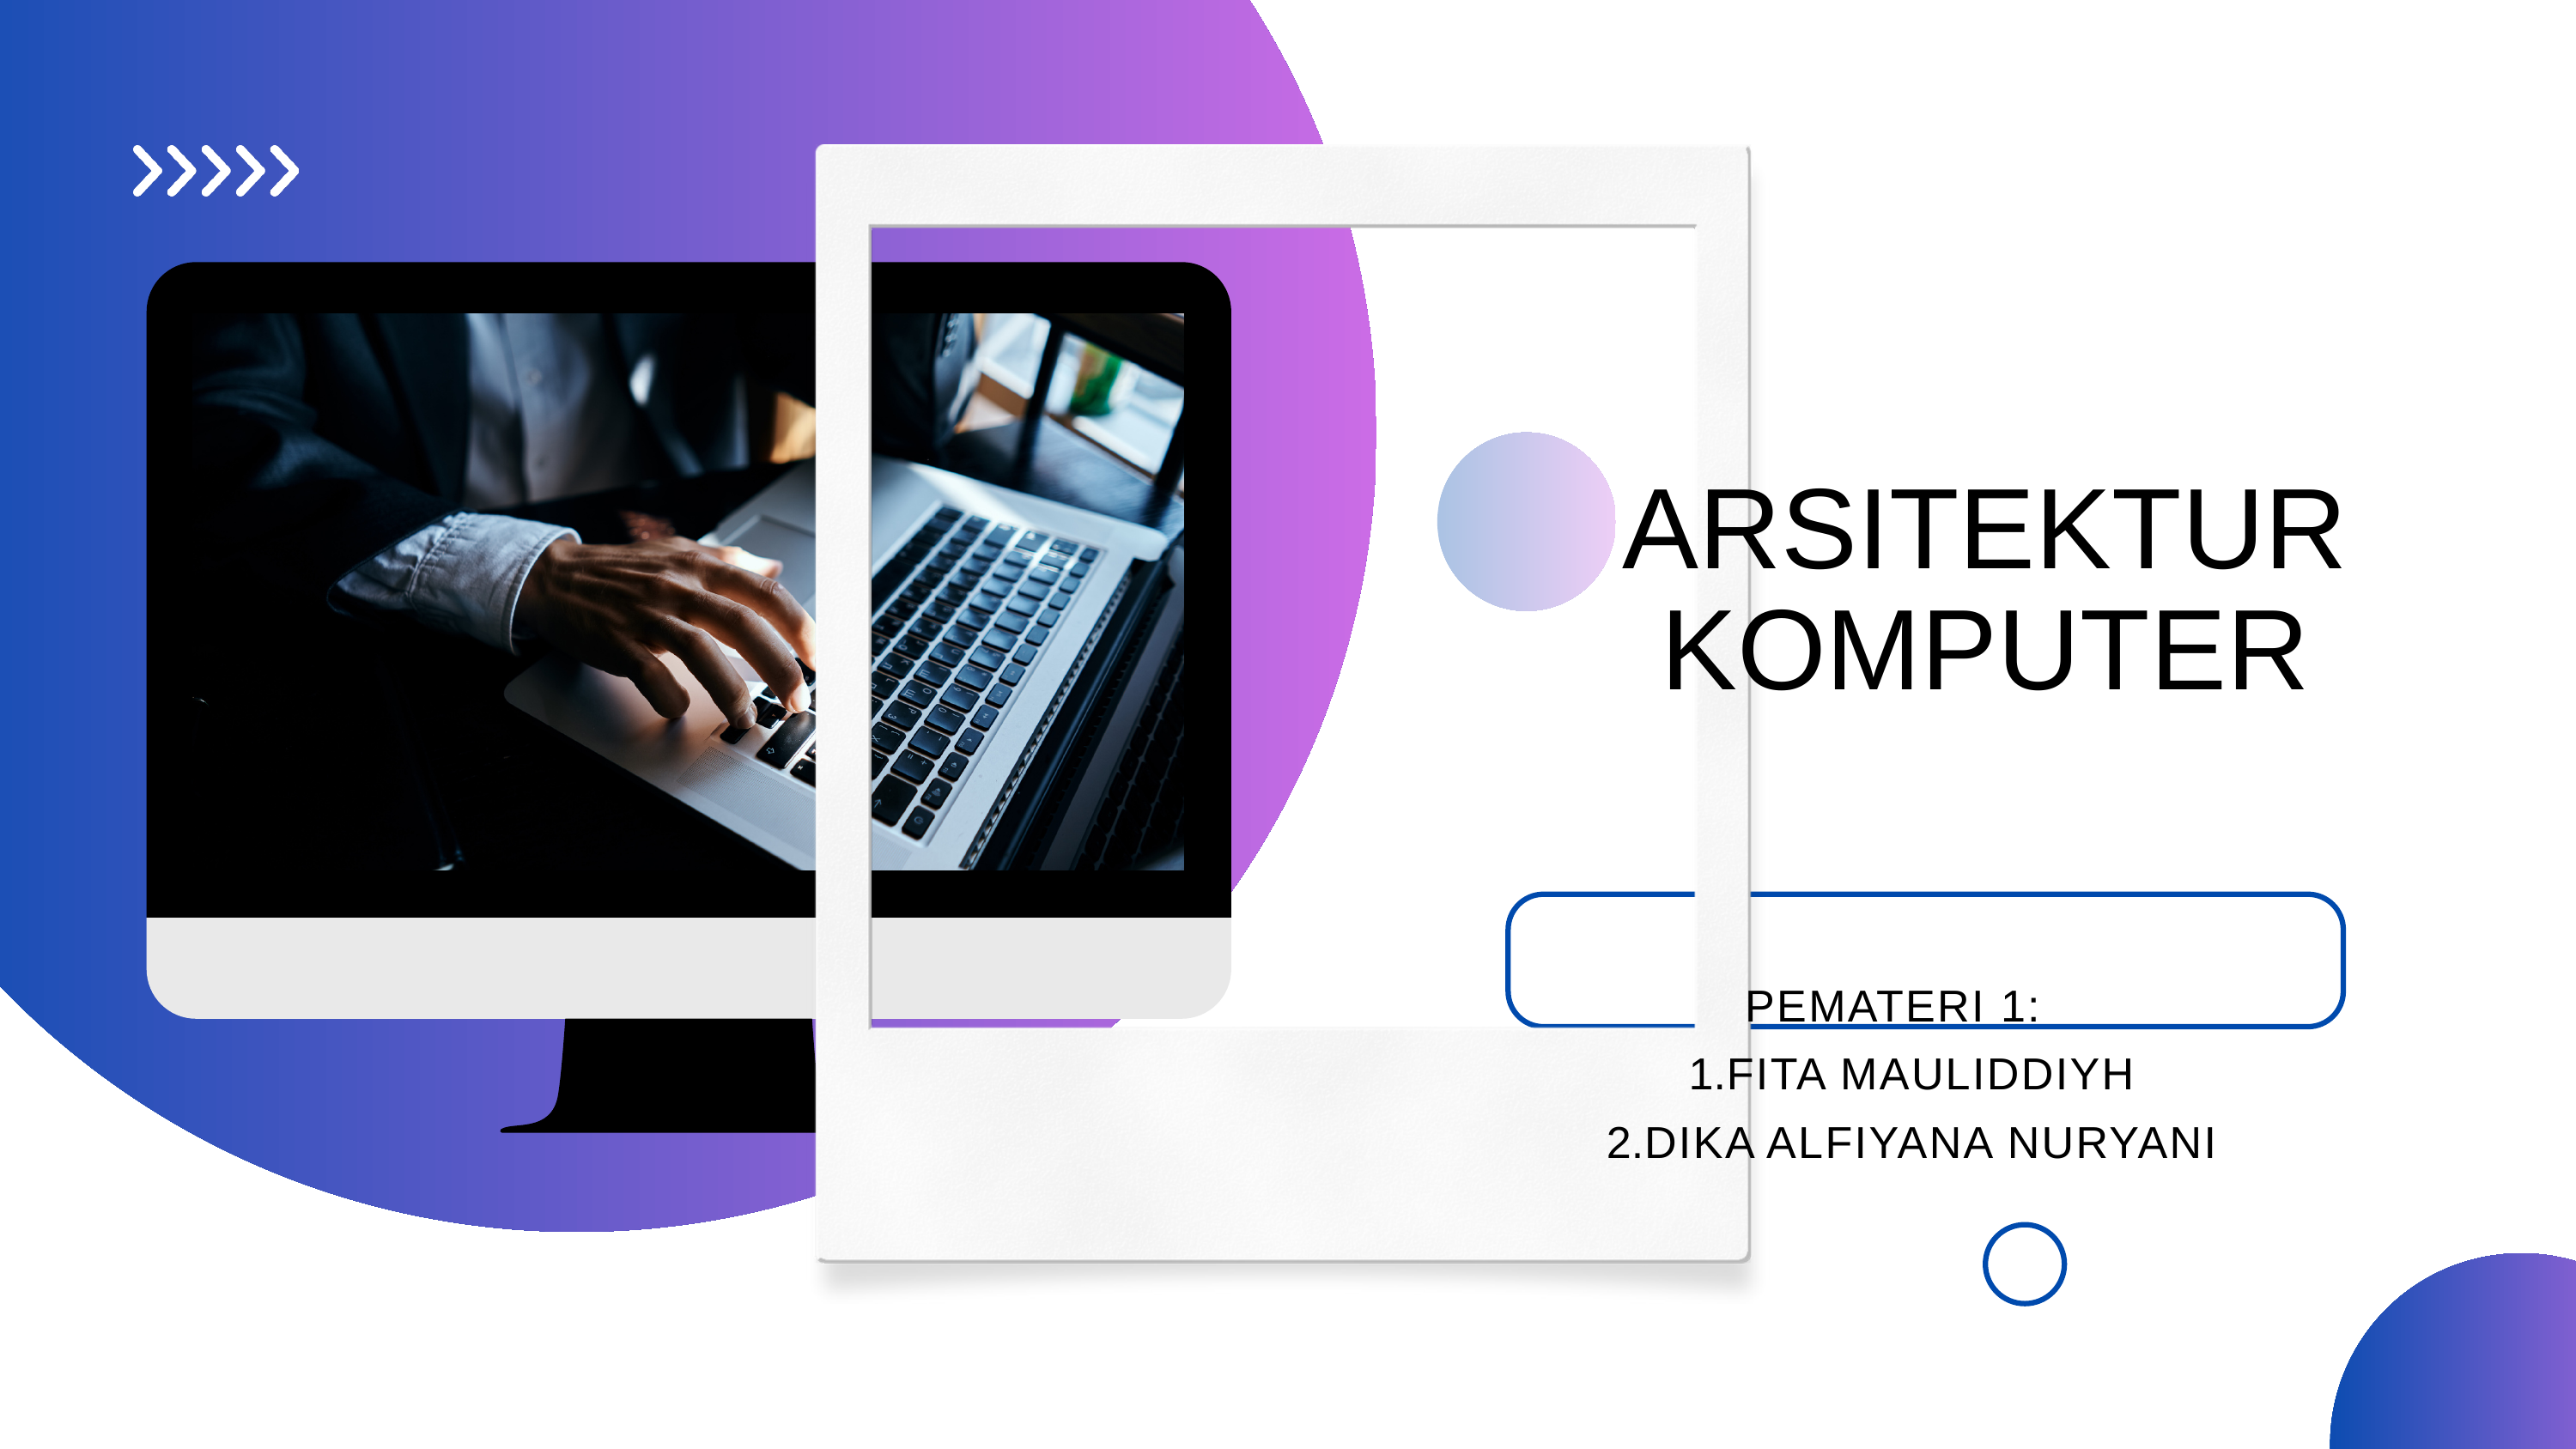

ARSITEKTUR KOMPUTER

PEMATERI 1:
FITA MAULIDDIYH
DIKA ALFIYANA NURYANI